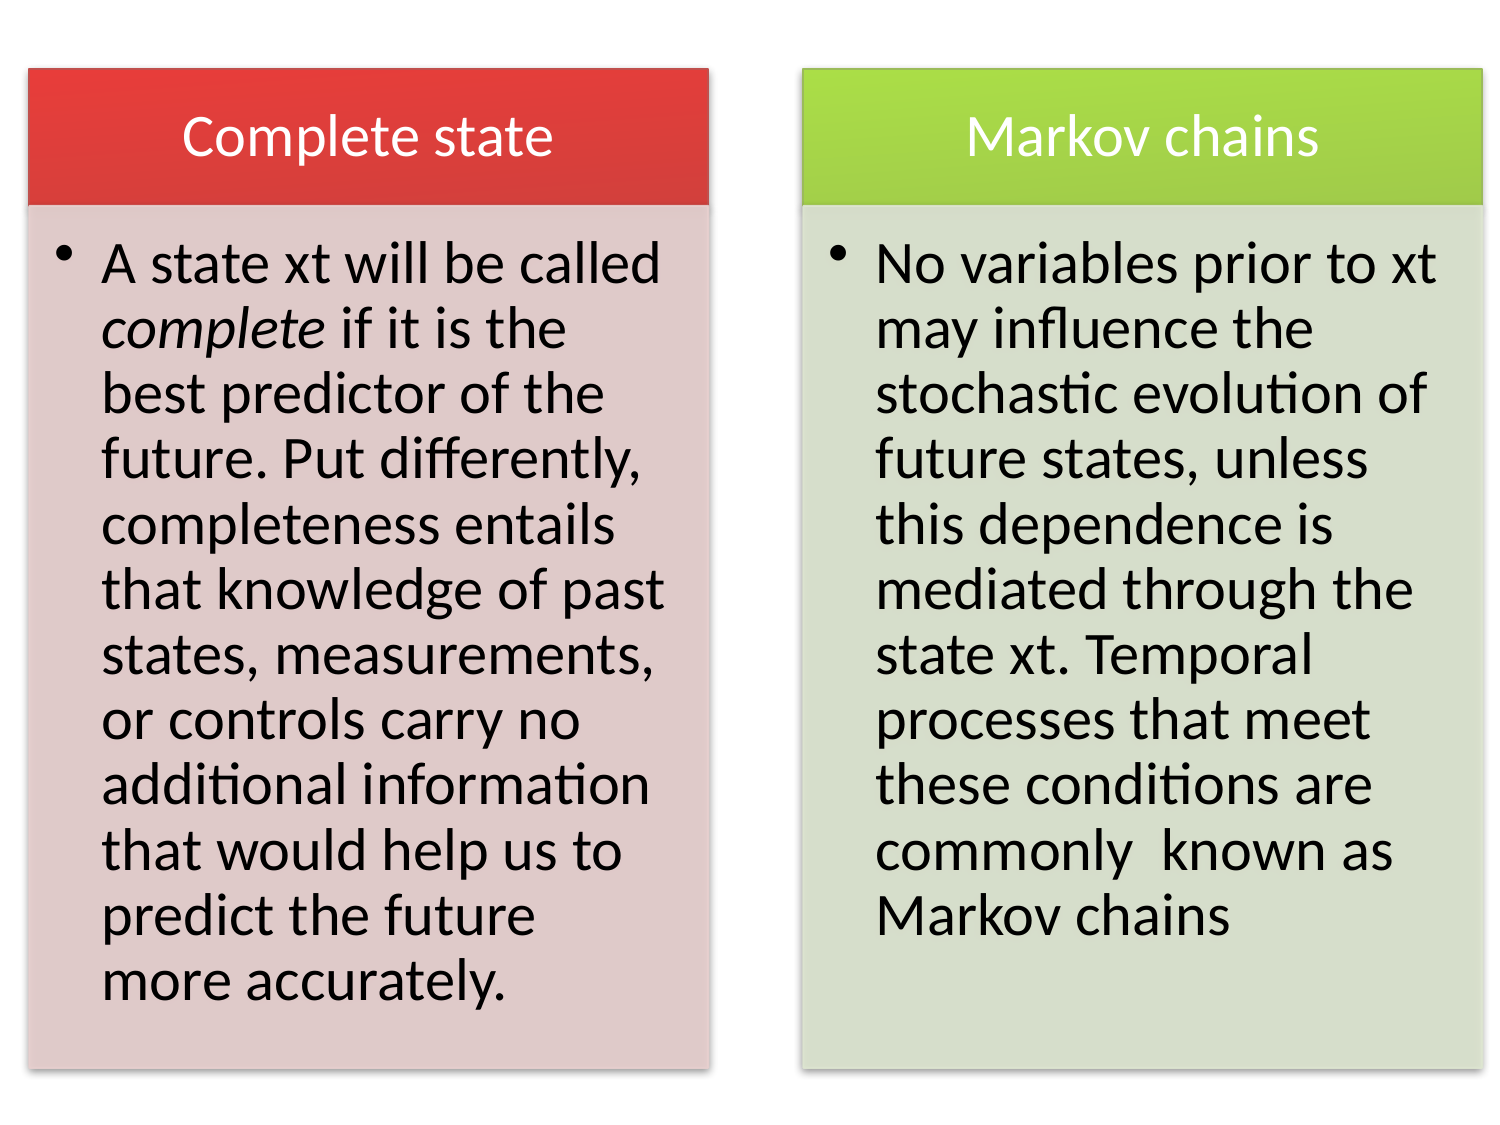

Complete state
A state xt will be called complete if it is the best predictor of the future. Put differently, completeness entails that knowledge of past states, measurements, or controls carry no additional information that would help us to predict the future more accurately.
Markov chains
No variables prior to xt may influence the stochastic evolution of future states, unless this dependence is mediated through the state xt. Temporal processes that meet these conditions are commonly  known as Markov chains